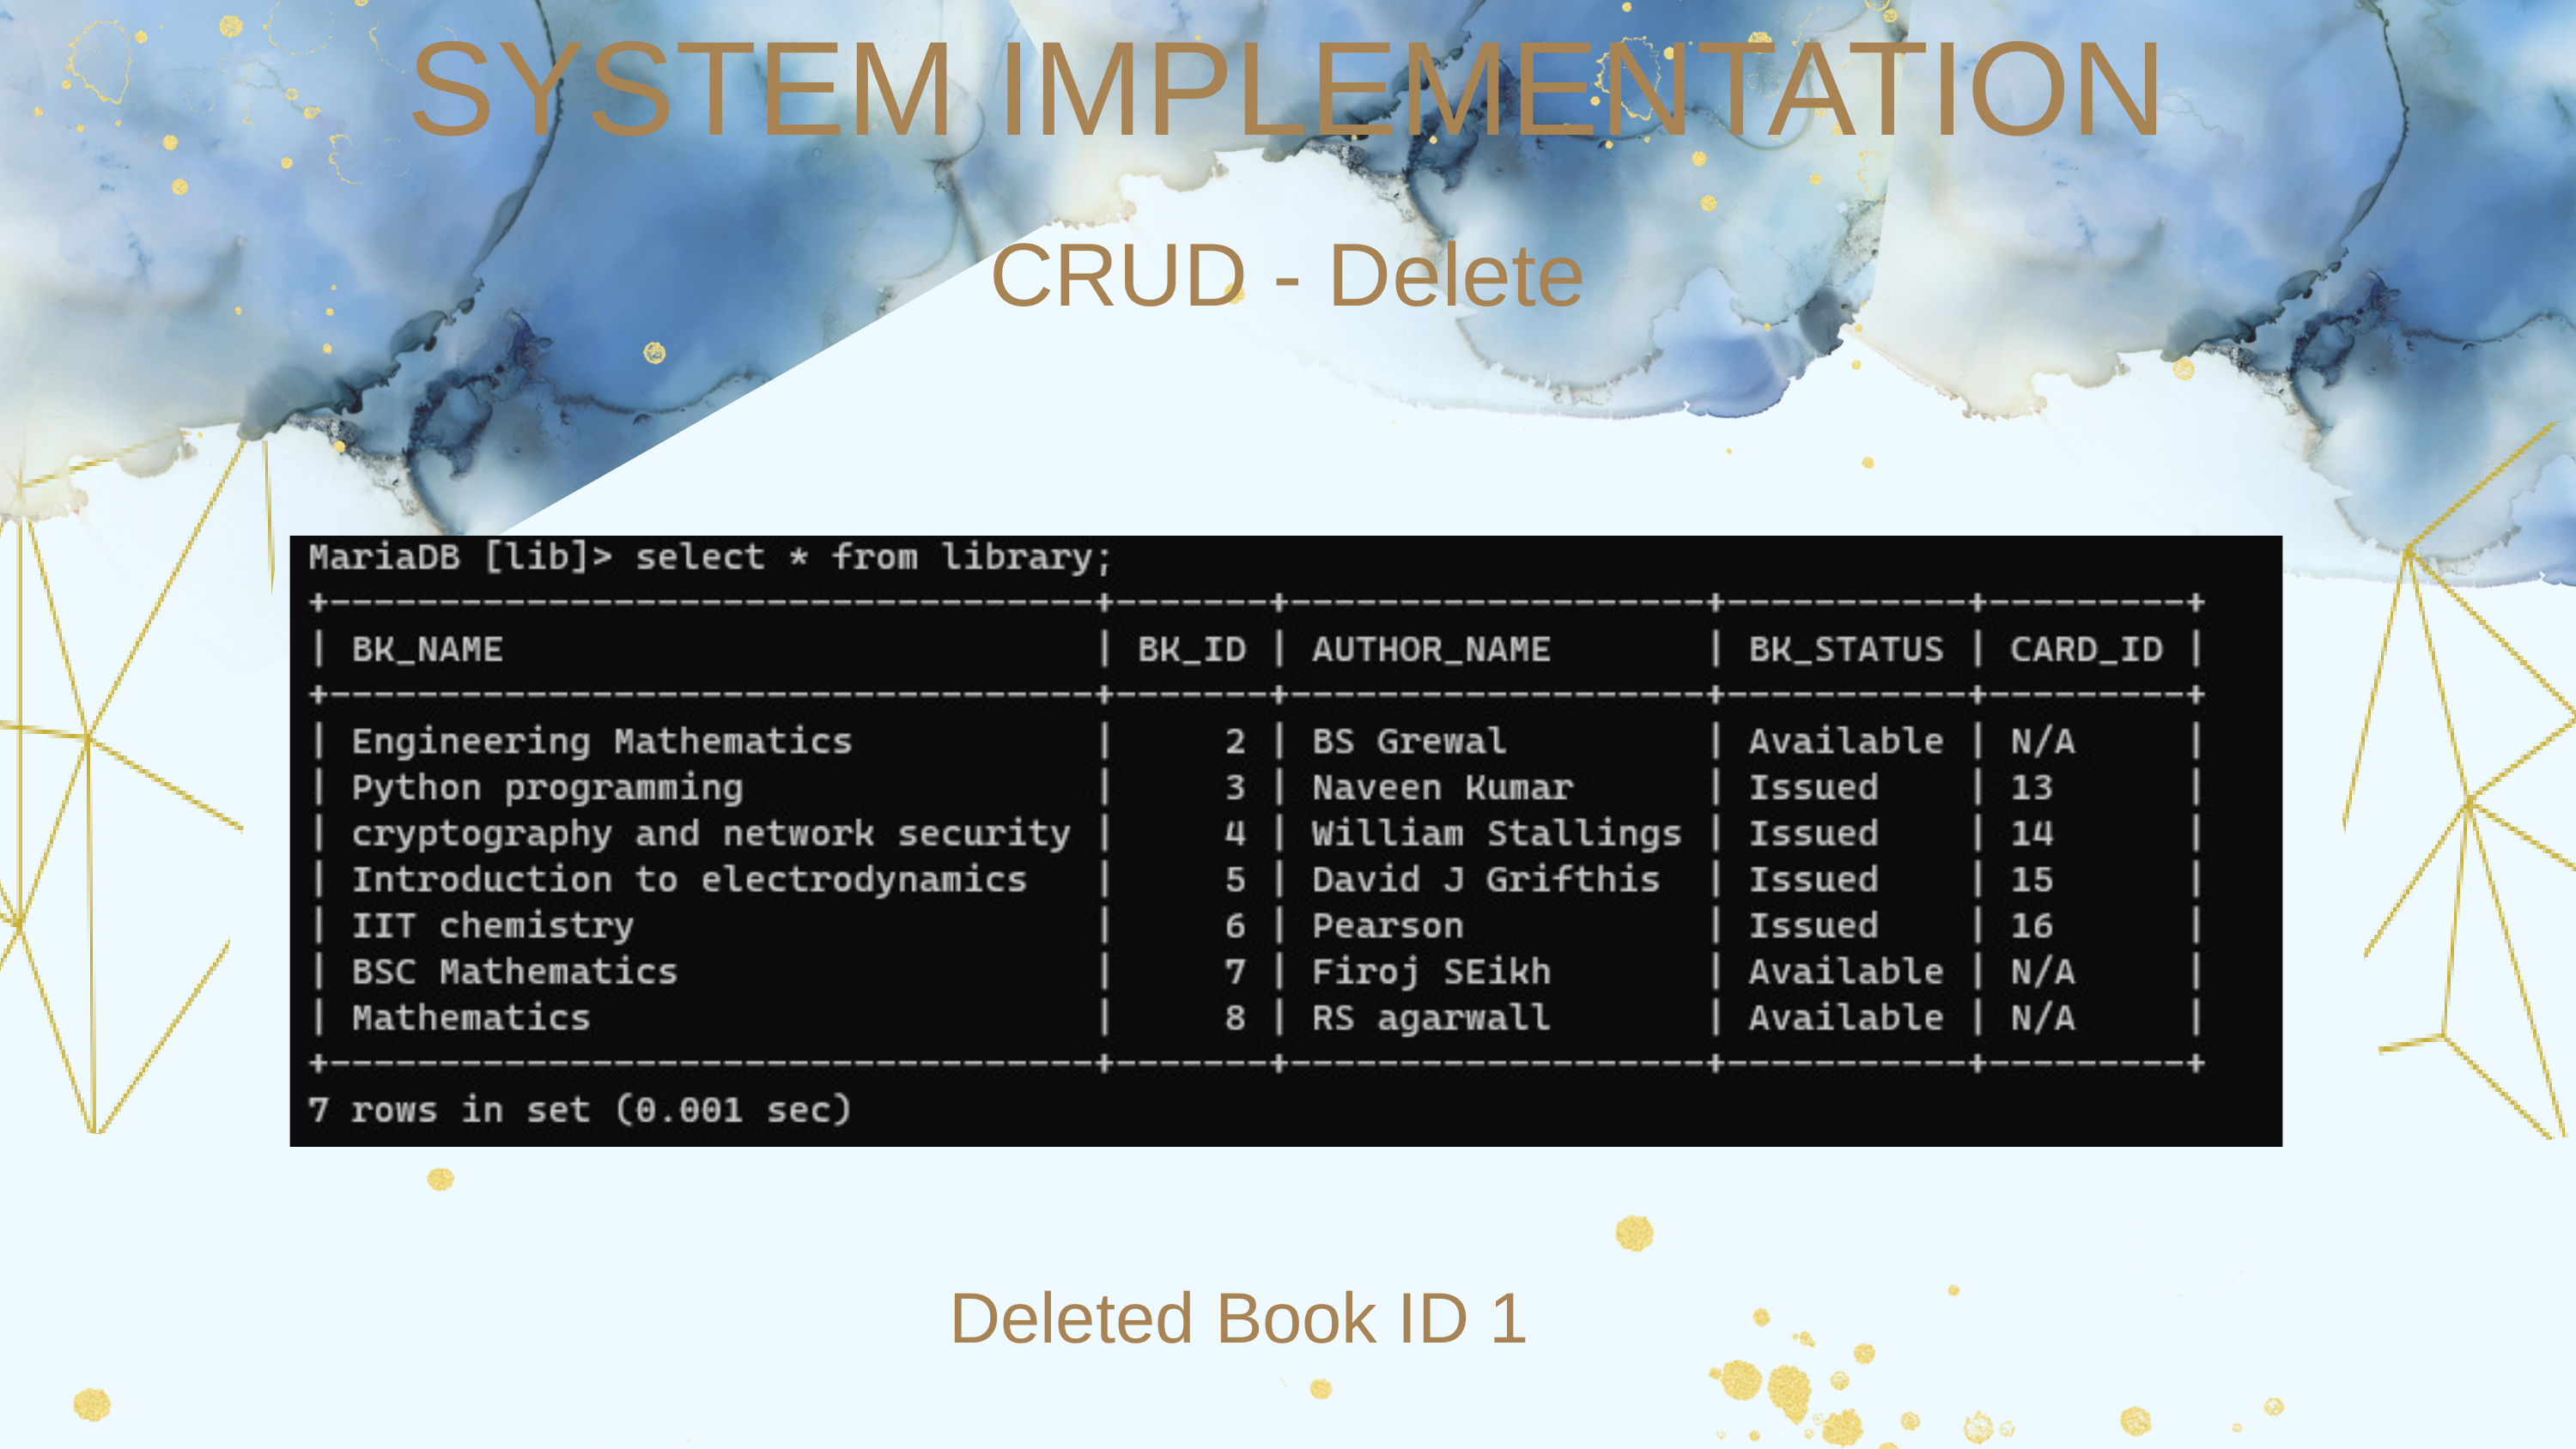

SYSTEM IMPLEMENTATION
CRUD - Delete

Deleted Book ID 1